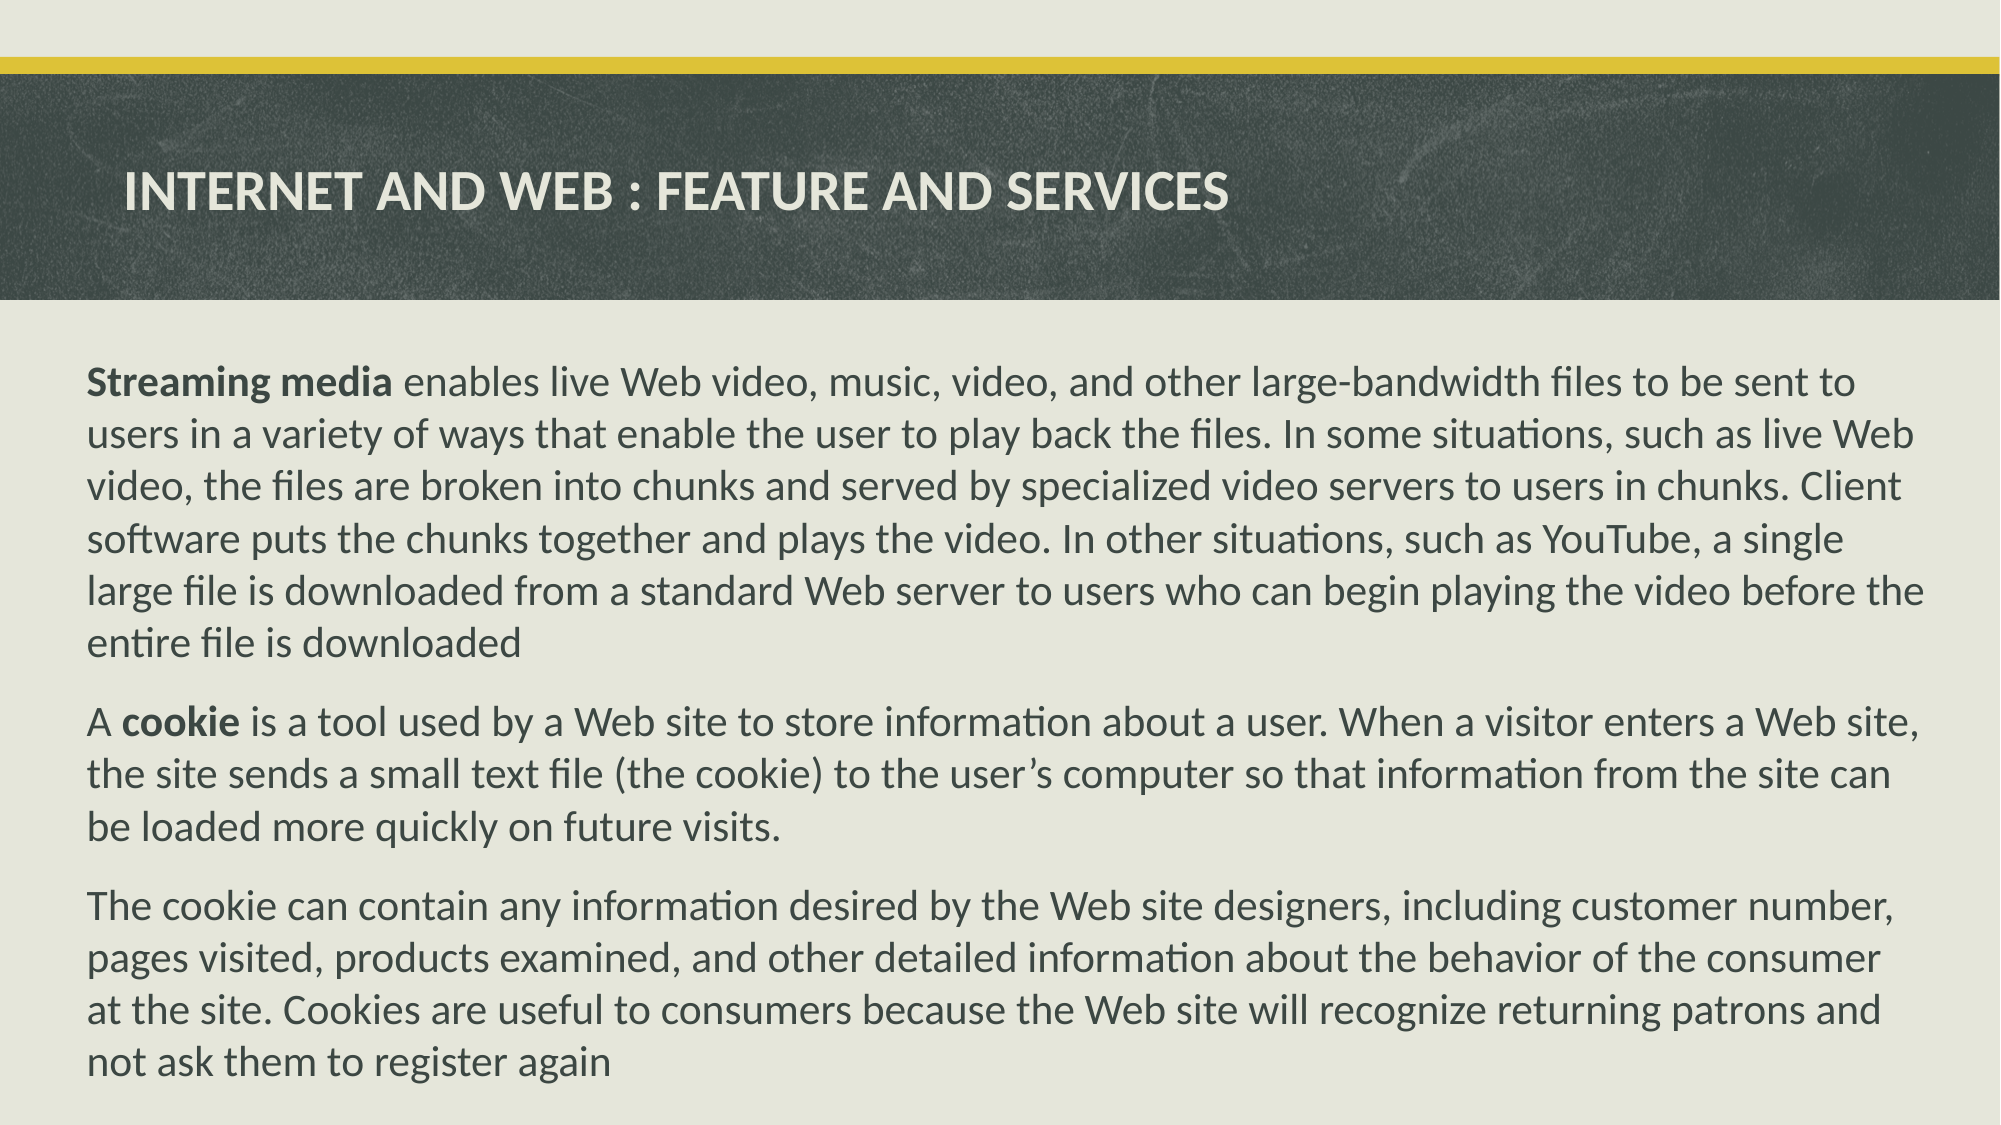

# INTERNET AND WEB : FEATURE AND SERVICES
Streaming media enables live Web video, music, video, and other large-bandwidth files to be sent to users in a variety of ways that enable the user to play back the files. In some situations, such as live Web video, the files are broken into chunks and served by specialized video servers to users in chunks. Client software puts the chunks together and plays the video. In other situations, such as YouTube, a single large file is downloaded from a standard Web server to users who can begin playing the video before the entire file is downloaded
A cookie is a tool used by a Web site to store information about a user. When a visitor enters a Web site, the site sends a small text file (the cookie) to the user’s computer so that information from the site can be loaded more quickly on future visits.
The cookie can contain any information desired by the Web site designers, including customer number, pages visited, products examined, and other detailed information about the behavior of the consumer at the site. Cookies are useful to consumers because the Web site will recognize returning patrons and not ask them to register again